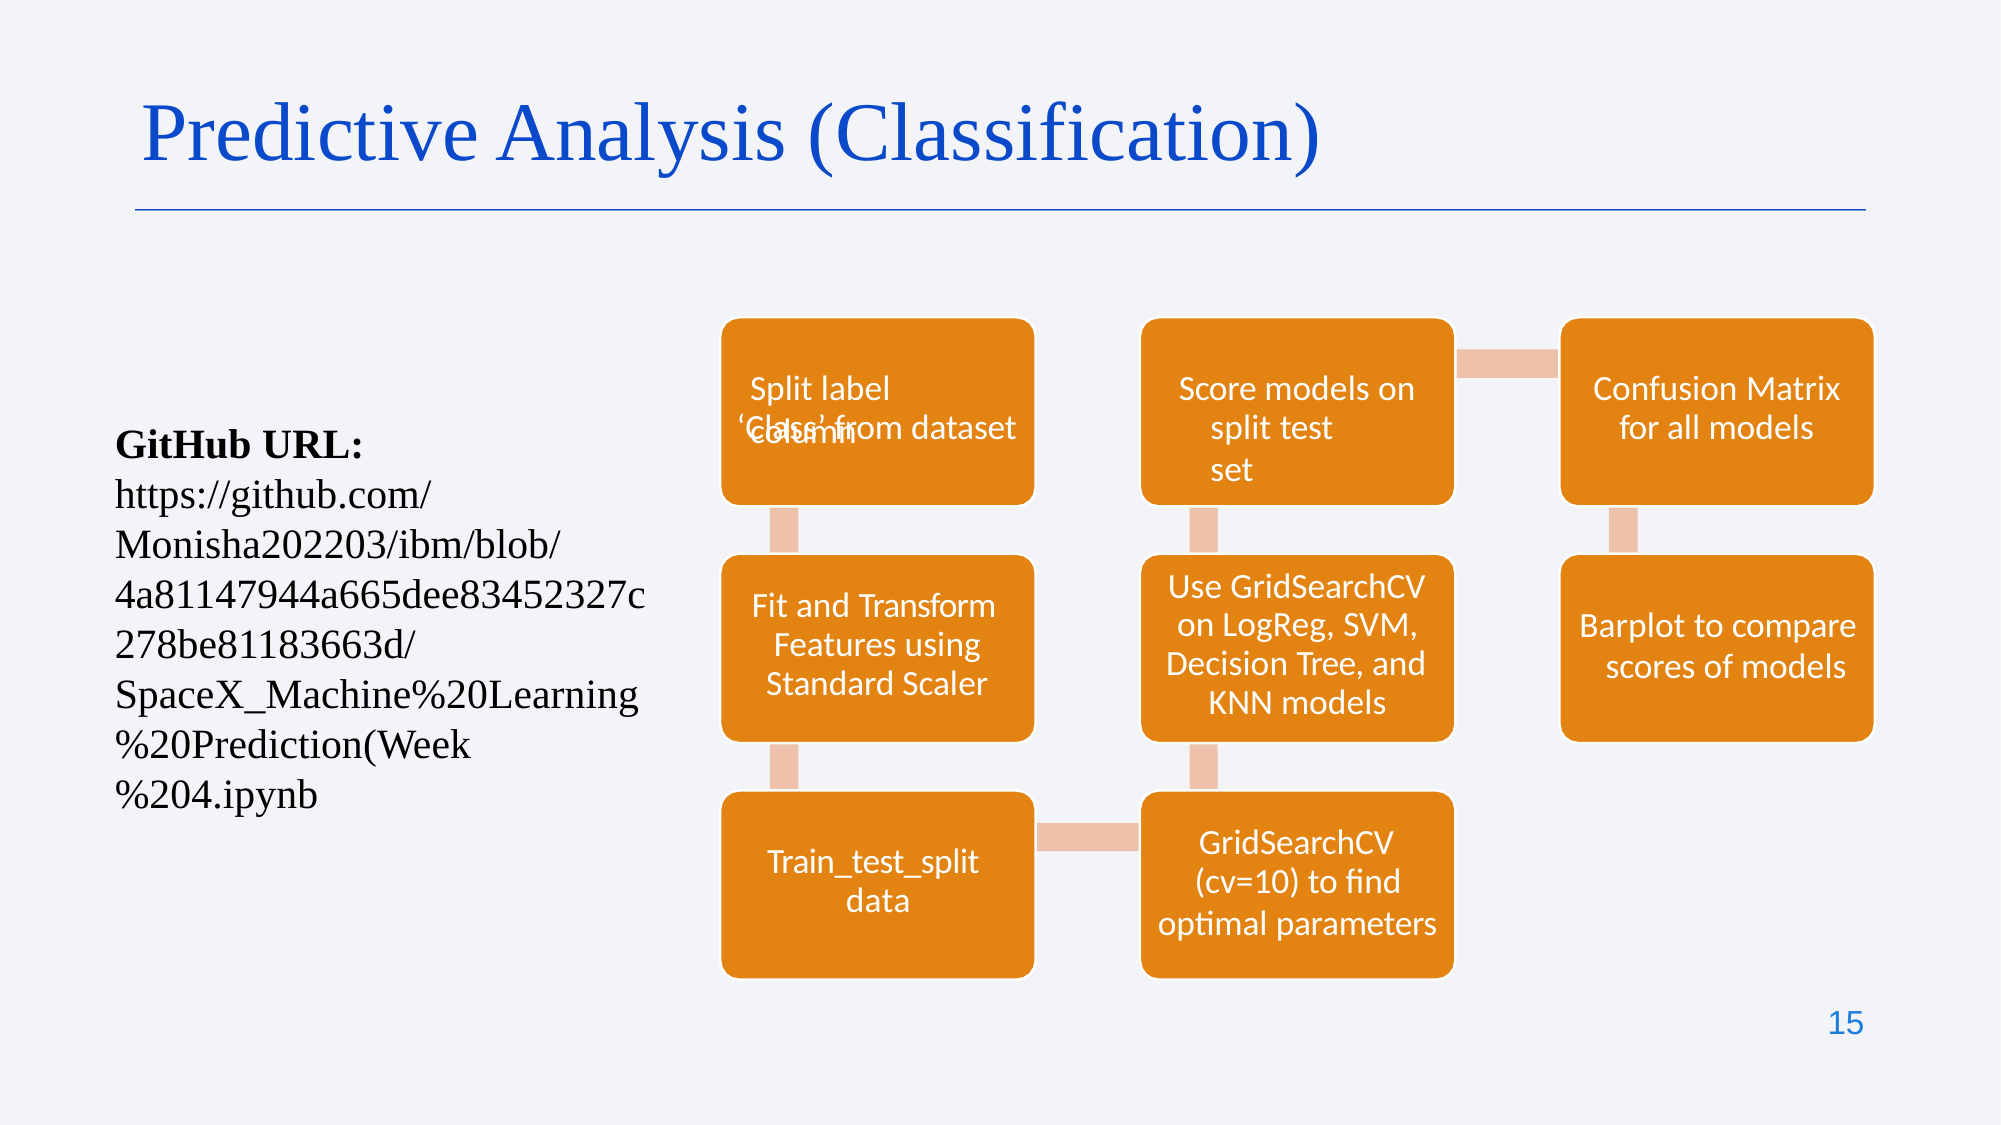

Predictive Analysis (Classification)

Split label column
Score models on
Confusion Matrix

‘Class’ from dataset
split test set
for all models
GitHub URL:
https://github.com/Monisha202203/ibm/blob/4a81147944a665dee83452327c278be81183663d/SpaceX_Machine%20Learning%20Prediction(Week%204.ipynb

Use GridSearchCV
Fit and Transform
Barplot to compare  scores of models
on LogReg, SVM,

Features using
Decision Tree, and
Standard Scaler
KNN models

GridSearchCV
Train_test_split
(cv=10) to find  optimal parameters
data
15